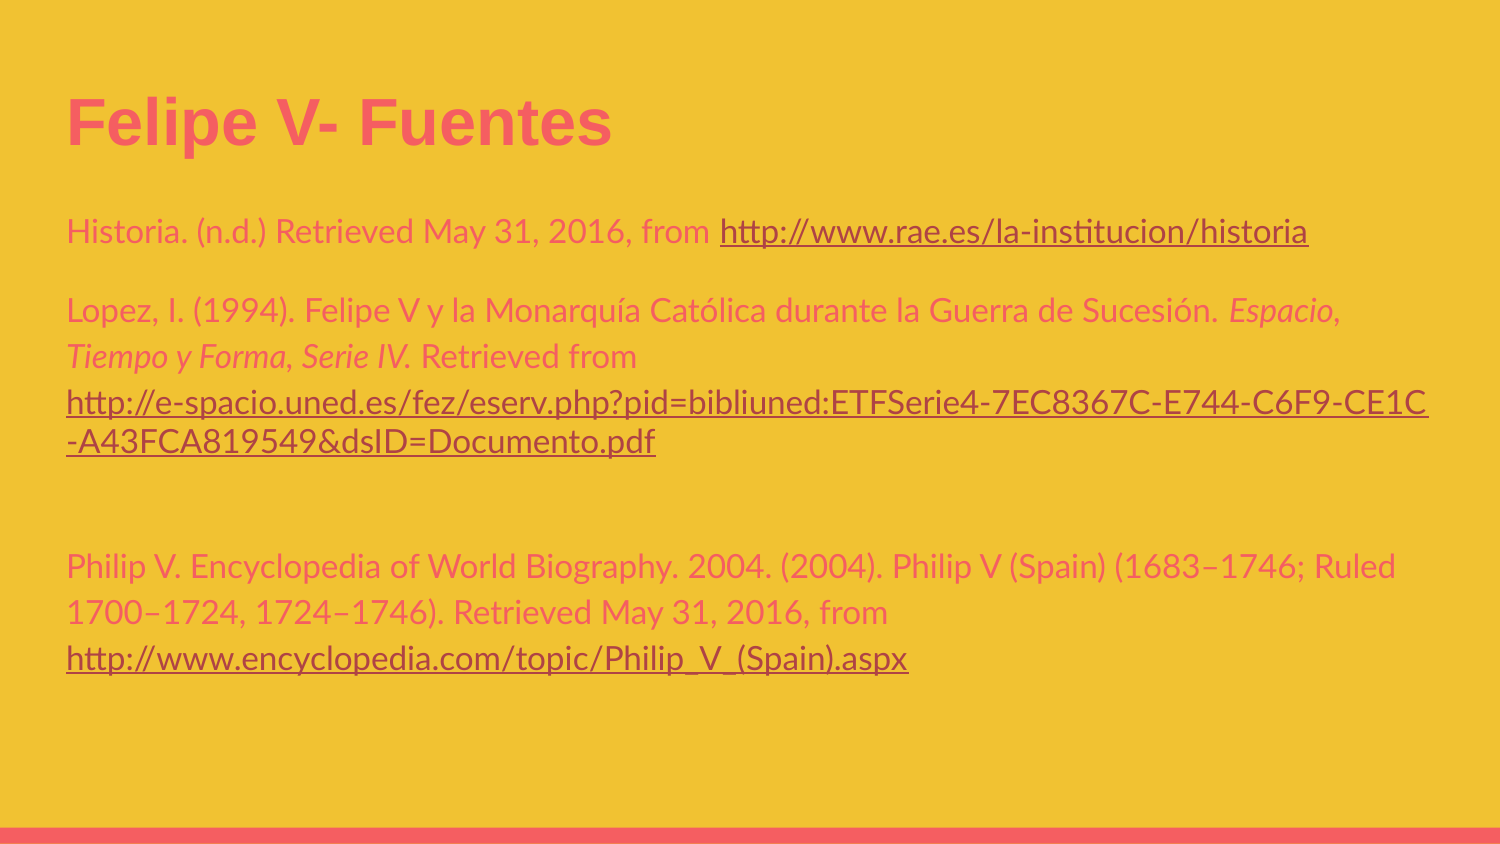

# Felipe V- Fuentes
Historia. (n.d.) Retrieved May 31, 2016, from http://www.rae.es/la-institucion/historia
Lopez, I. (1994). Felipe V y la Monarquía Católica durante la Guerra de Sucesión. Espacio, Tiempo y Forma, Serie IV. Retrieved from http://e-spacio.uned.es/fez/eserv.php?pid=bibliuned:ETFSerie4-7EC8367C-E744-C6F9-CE1C-A43FCA819549&dsID=Documento.pdf
Philip V. Encyclopedia of World Biography. 2004. (2004). Philip V (Spain) (1683–1746; Ruled 1700–1724, 1724–1746). Retrieved May 31, 2016, from http://www.encyclopedia.com/topic/Philip_V_(Spain).aspx